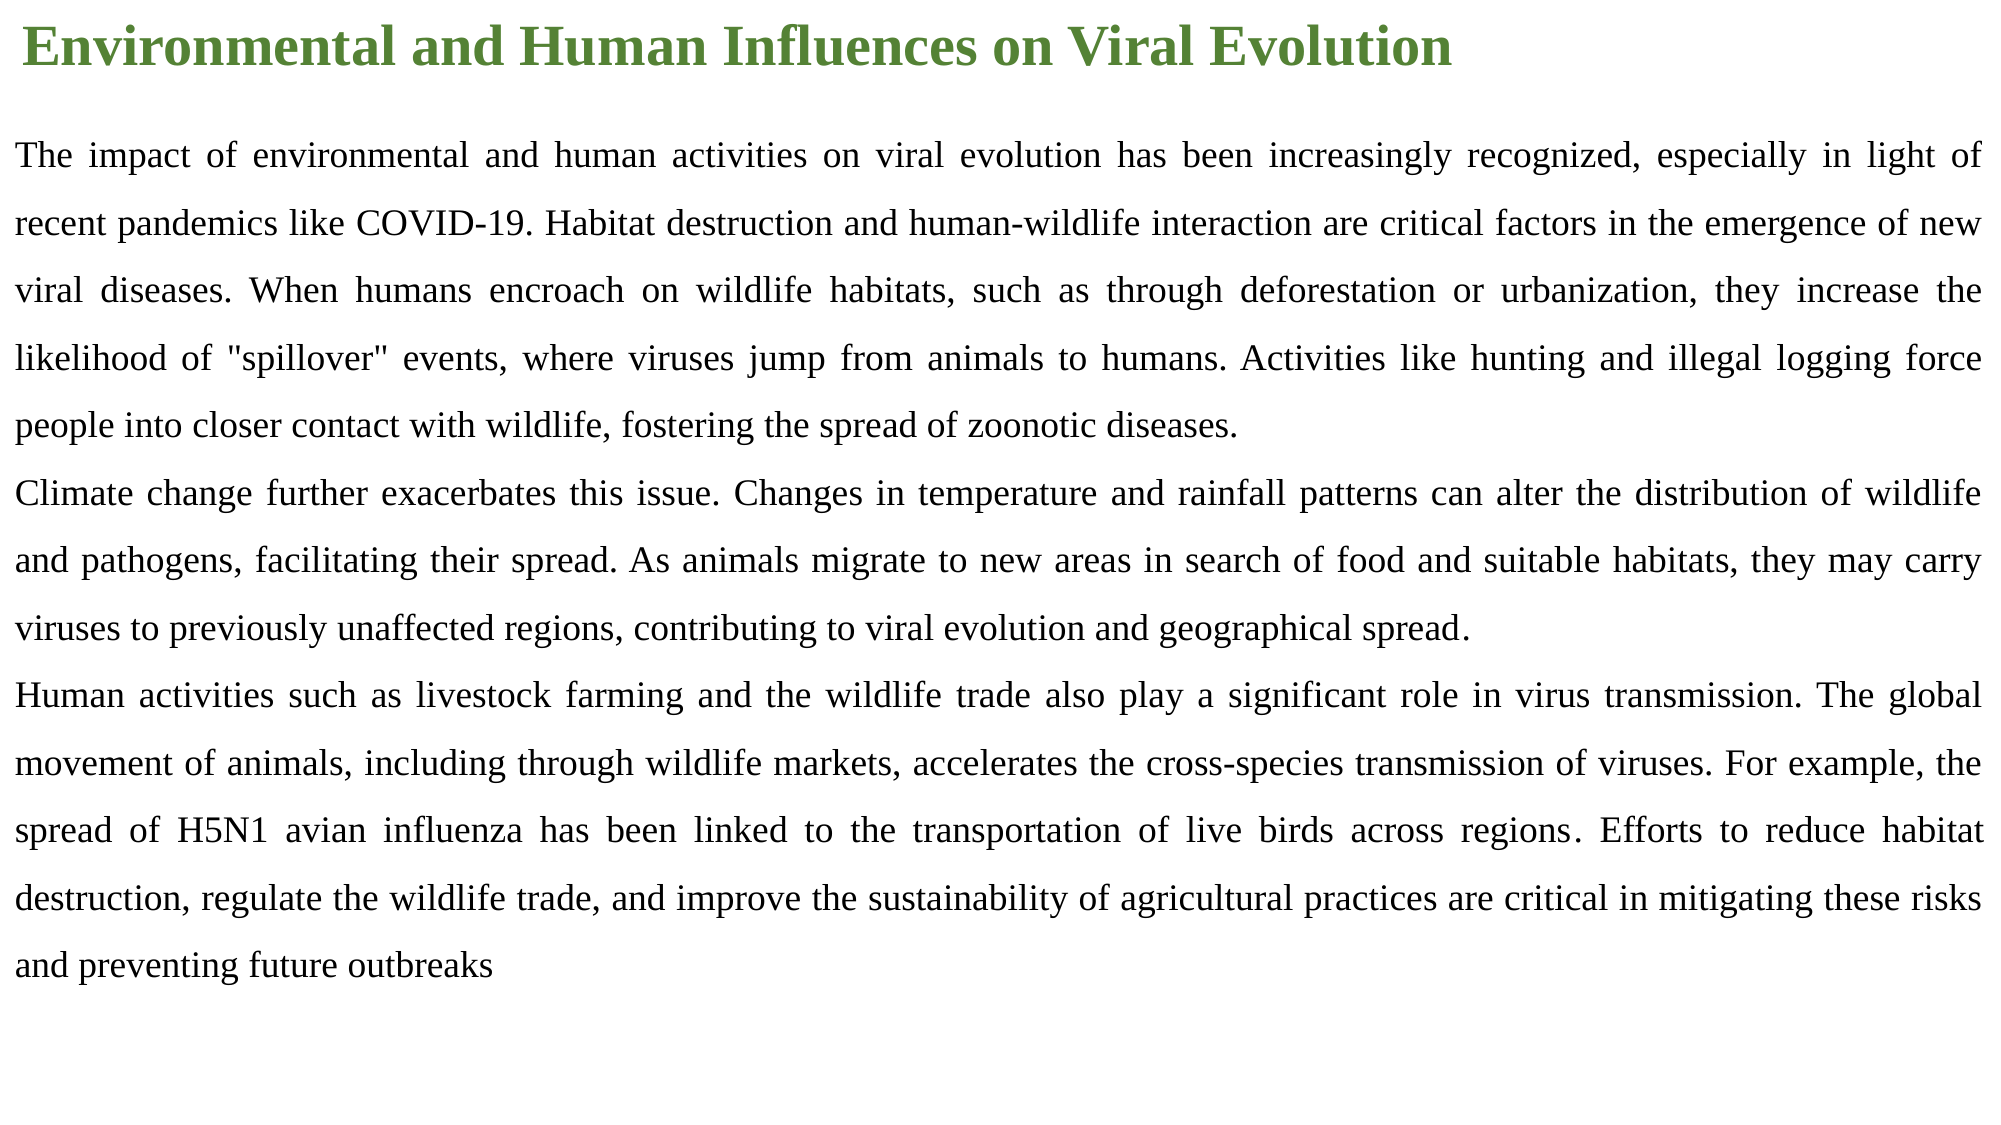

Environmental and Human Influences on Viral Evolution
The impact of environmental and human activities on viral evolution has been increasingly recognized, especially in light of recent pandemics like COVID-19. Habitat destruction and human-wildlife interaction are critical factors in the emergence of new viral diseases. When humans encroach on wildlife habitats, such as through deforestation or urbanization, they increase the likelihood of "spillover" events, where viruses jump from animals to humans. Activities like hunting and illegal logging force people into closer contact with wildlife, fostering the spread of zoonotic diseases.
Climate change further exacerbates this issue. Changes in temperature and rainfall patterns can alter the distribution of wildlife and pathogens, facilitating their spread. As animals migrate to new areas in search of food and suitable habitats, they may carry viruses to previously unaffected regions, contributing to viral evolution and geographical spread​.
Human activities such as livestock farming and the wildlife trade also play a significant role in virus transmission. The global movement of animals, including through wildlife markets, accelerates the cross-species transmission of viruses. For example, the spread of H5N1 avian influenza has been linked to the transportation of live birds across regions​. Efforts to reduce habitat destruction, regulate the wildlife trade, and improve the sustainability of agricultural practices are critical in mitigating these risks and preventing future outbreaks​